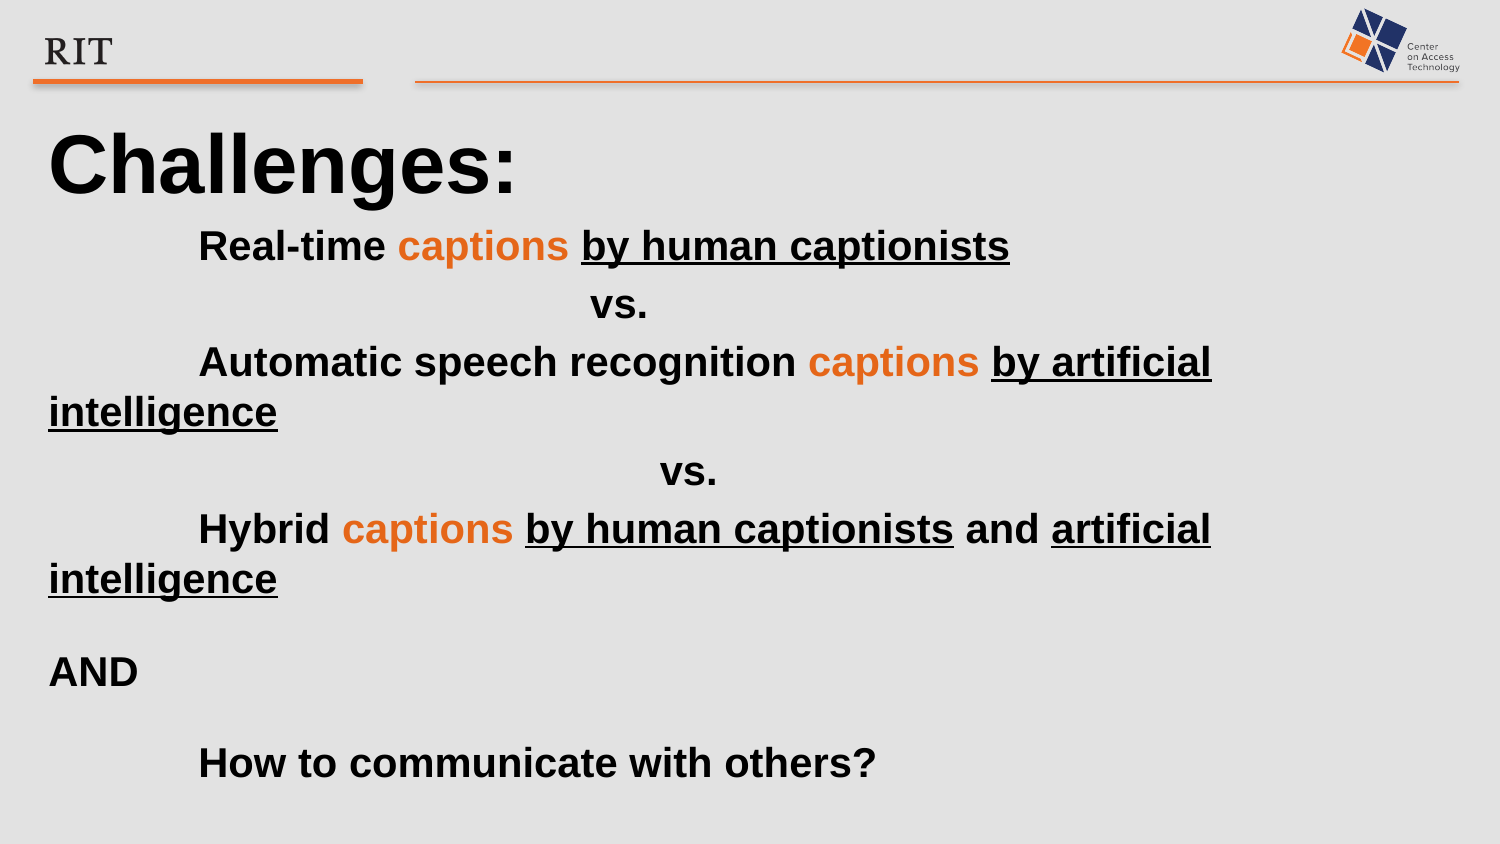

Challenges:
	Real-time captions by human captionists
			        vs.
    	Automatic speech recognition captions by artificial intelligence
      				 vs.
    	Hybrid captions by human captionists and artificial intelligence

AND

	How to communicate with others?